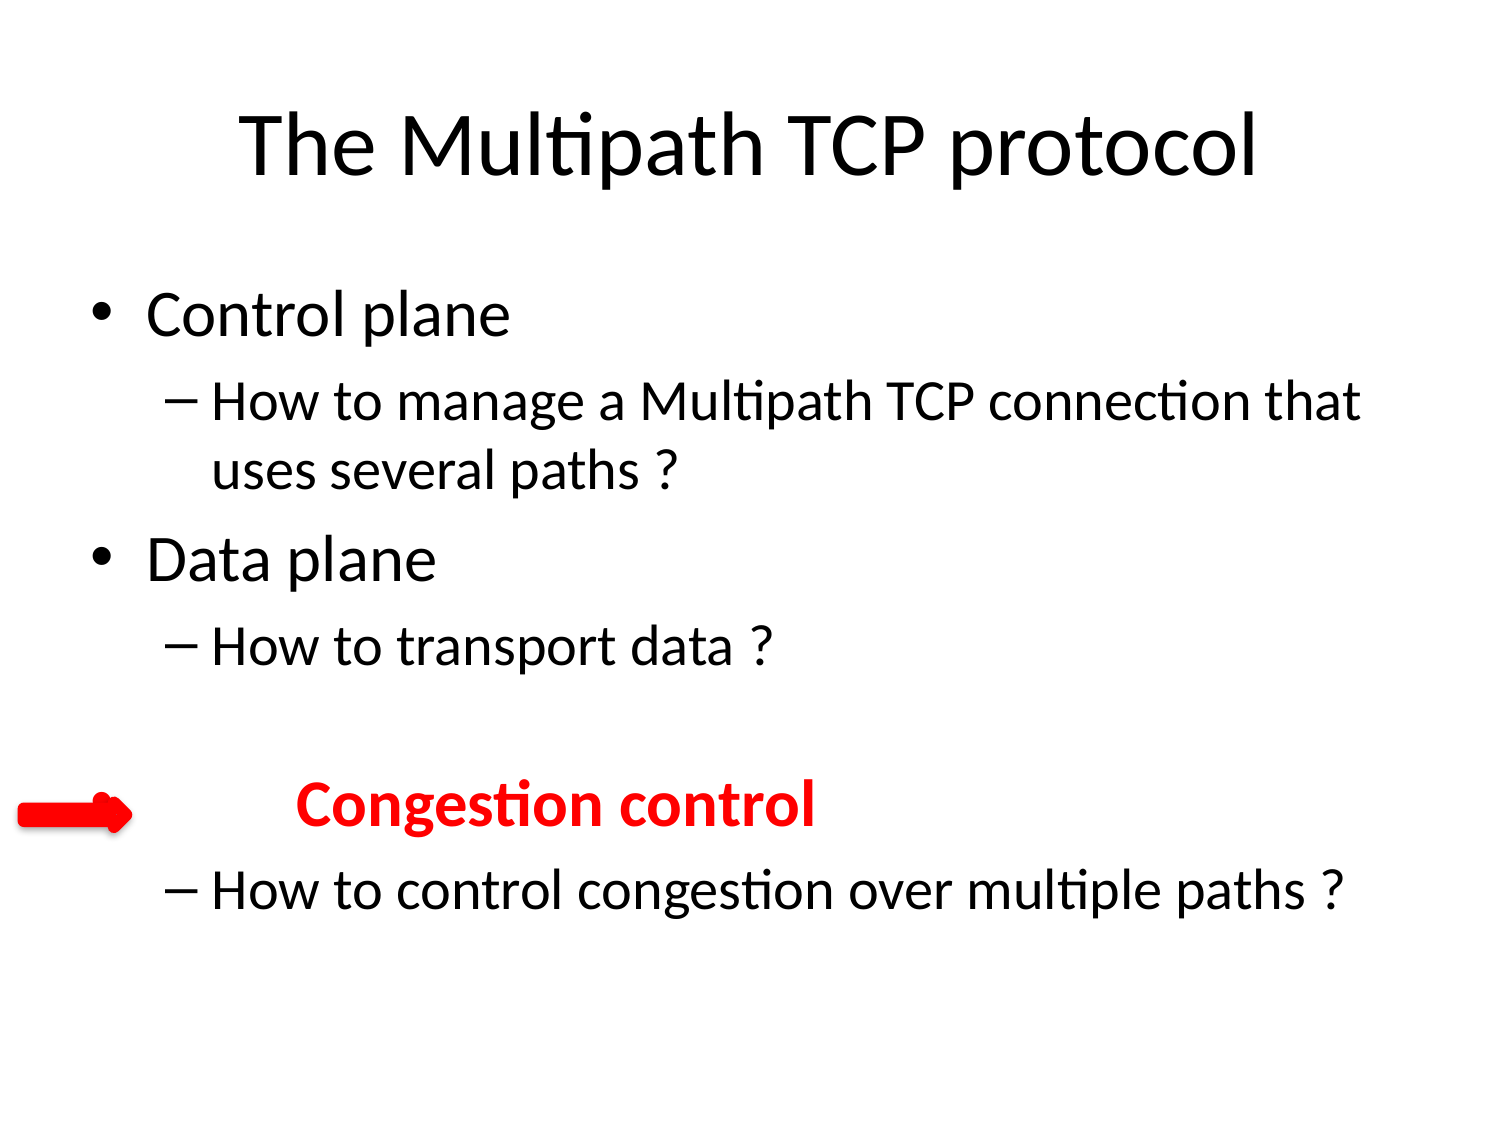

# The Multipath TCP protocol
Control plane
How to manage a Multipath TCP connection that uses several paths ?
Data plane
How to transport data ?
	Congestion control
How to control congestion over multiple paths ?